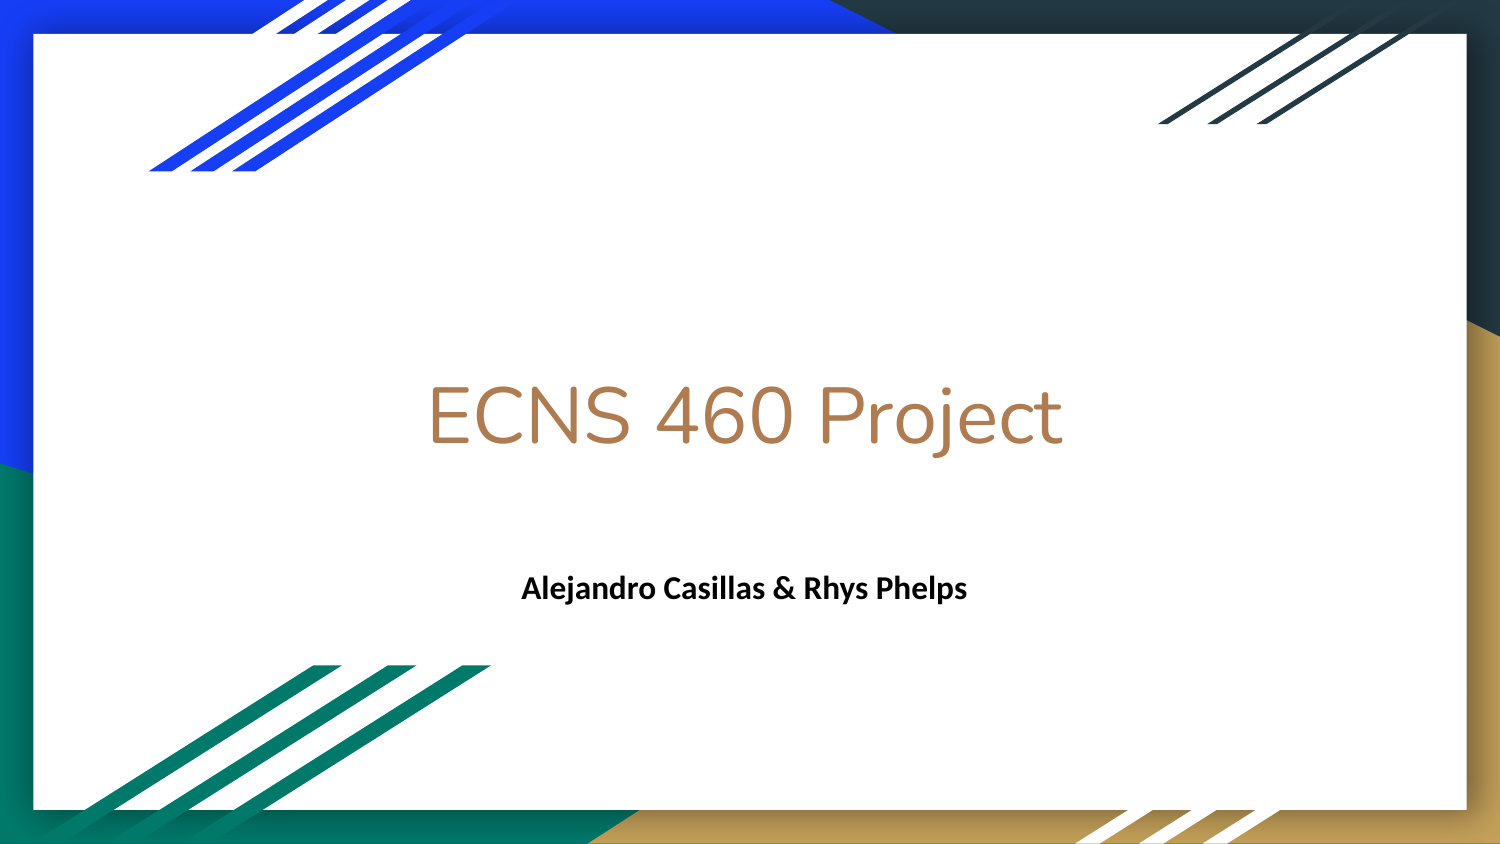

# ECNS 460 Project
Alejandro Casillas & Rhys Phelps